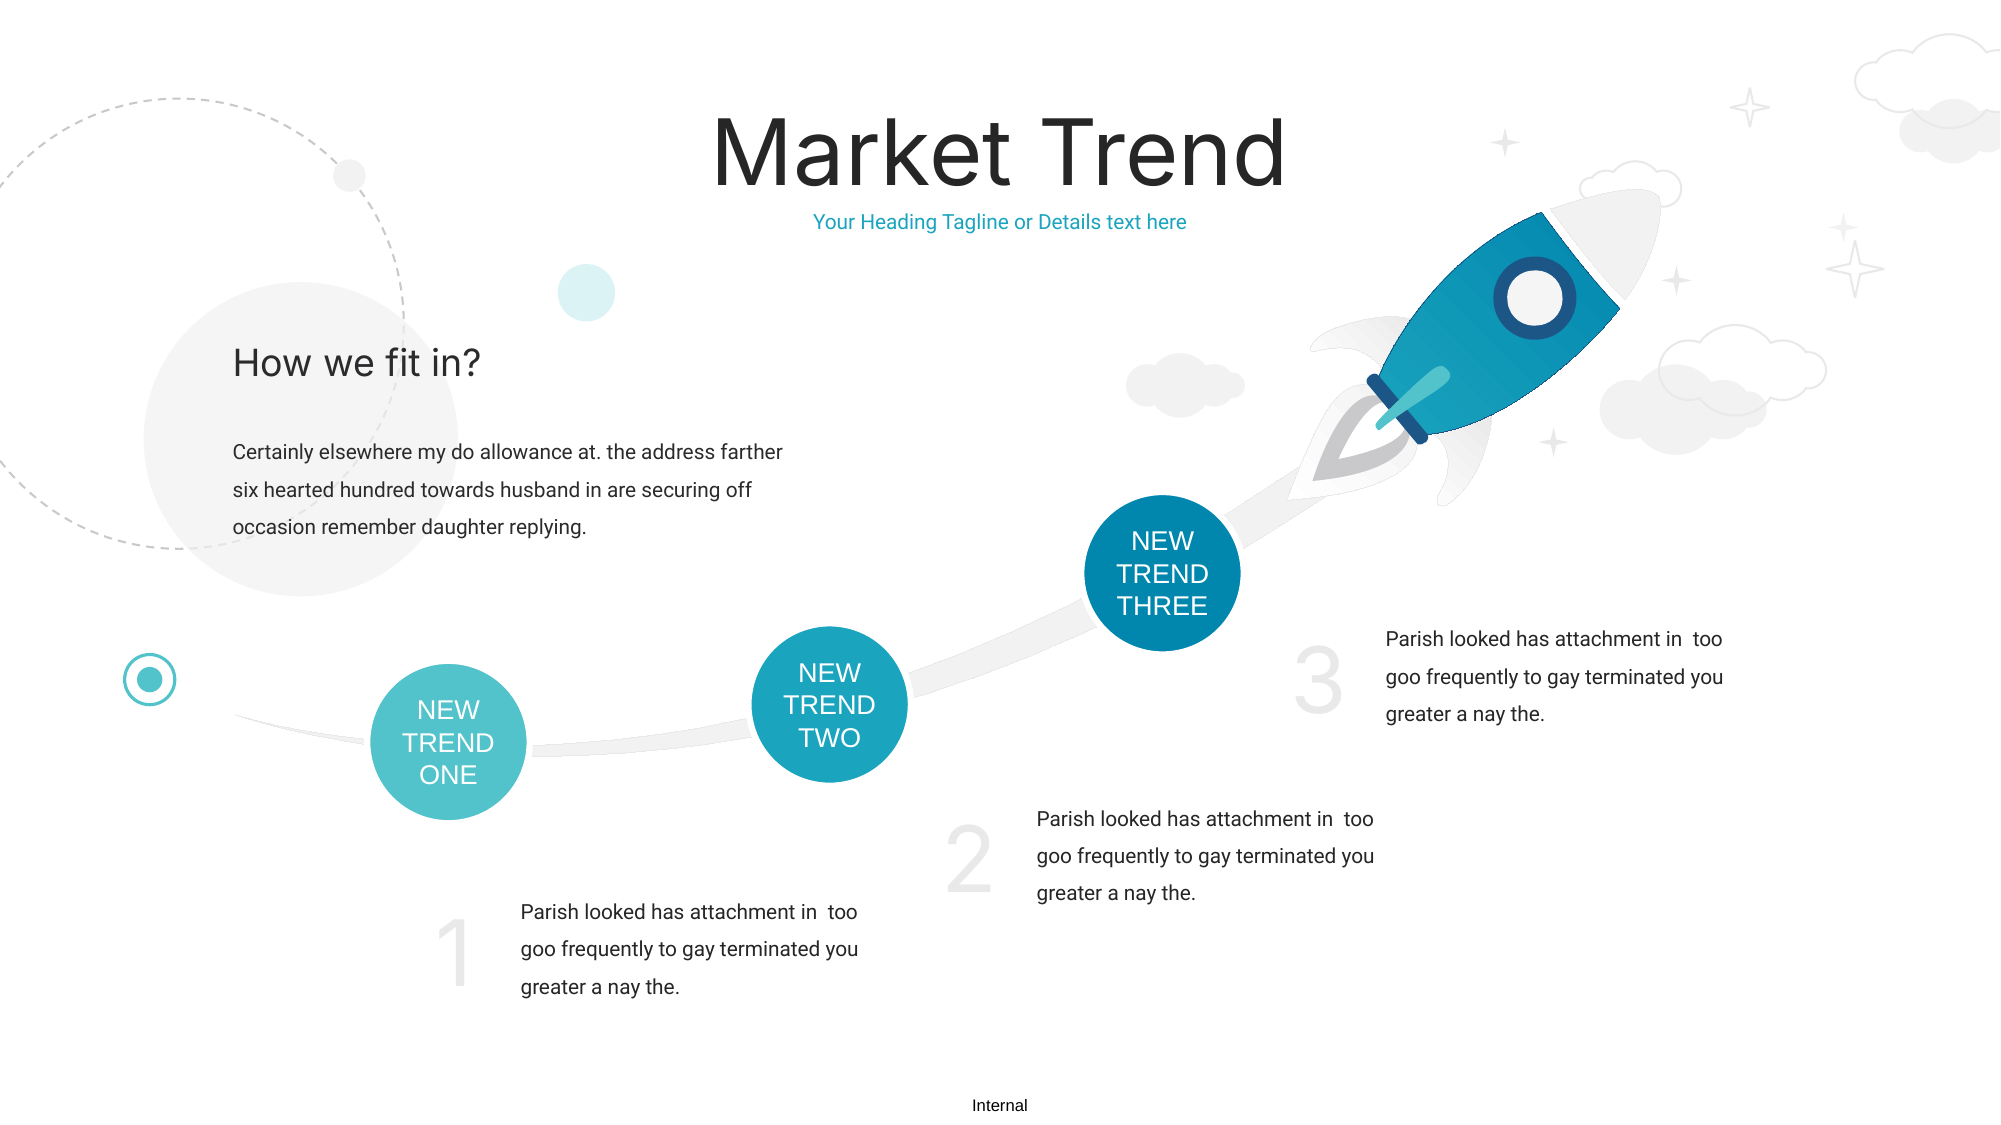

Market Trend

Your Heading Tagline or Details text here

How we fit in?

Certainly elsewhere my do allowance at. the address farther six hearted hundred towards husband in are securing off occasion remember daughter replying.

NEW
TREND
THREE
Parish looked has attachment in  too goo frequently to gay terminated you greater a nay the.
3

NEW
TREND
TWO

NEW
TREND
ONE
Parish looked has attachment in  too goo frequently to gay terminated you greater a nay the.
2
Parish looked has attachment in  too goo frequently to gay terminated you greater a nay the.
1